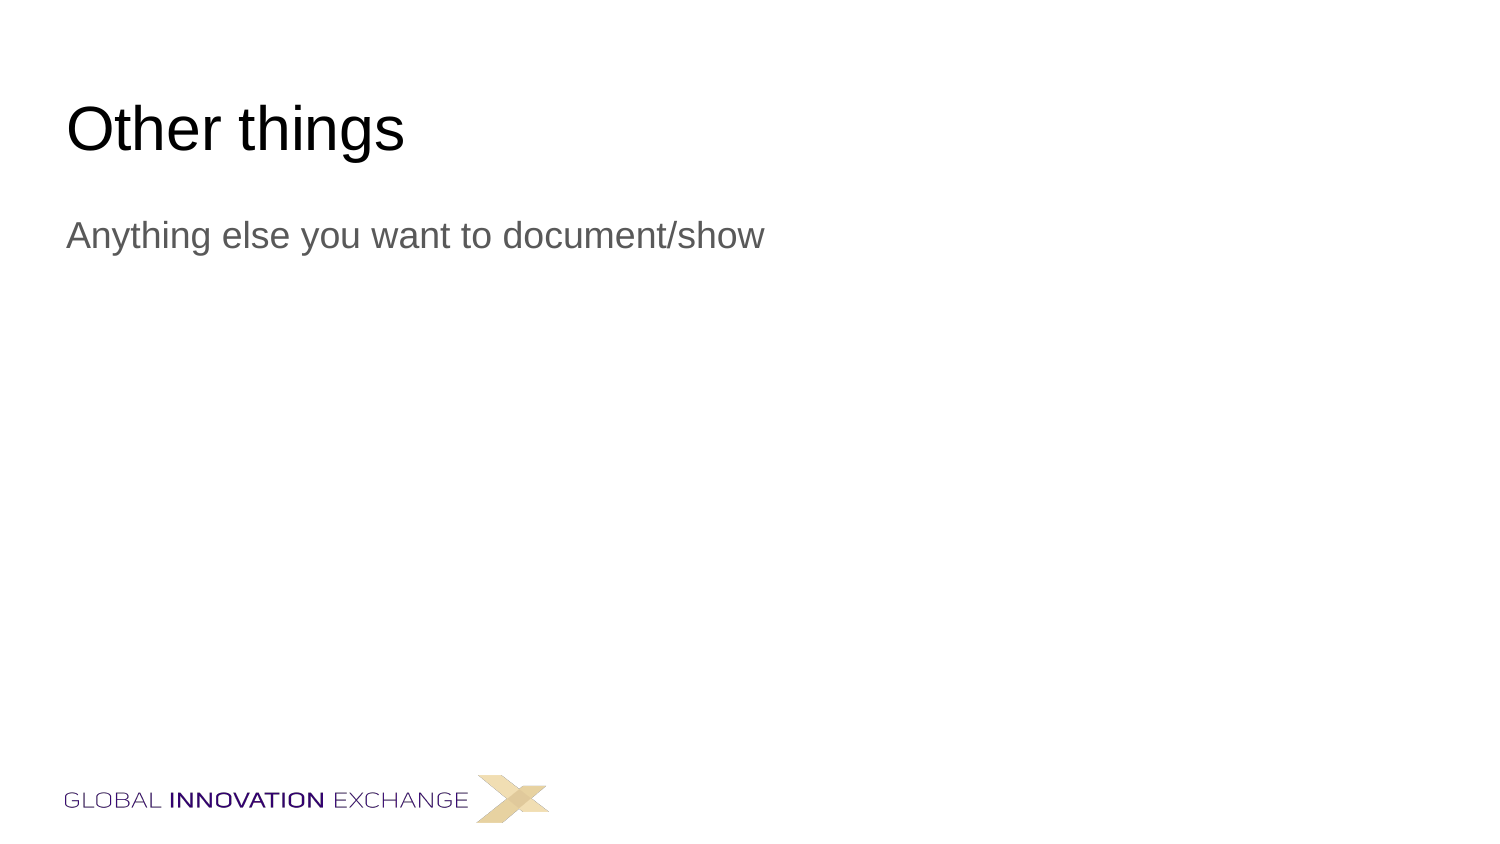

# Other things
Anything else you want to document/show